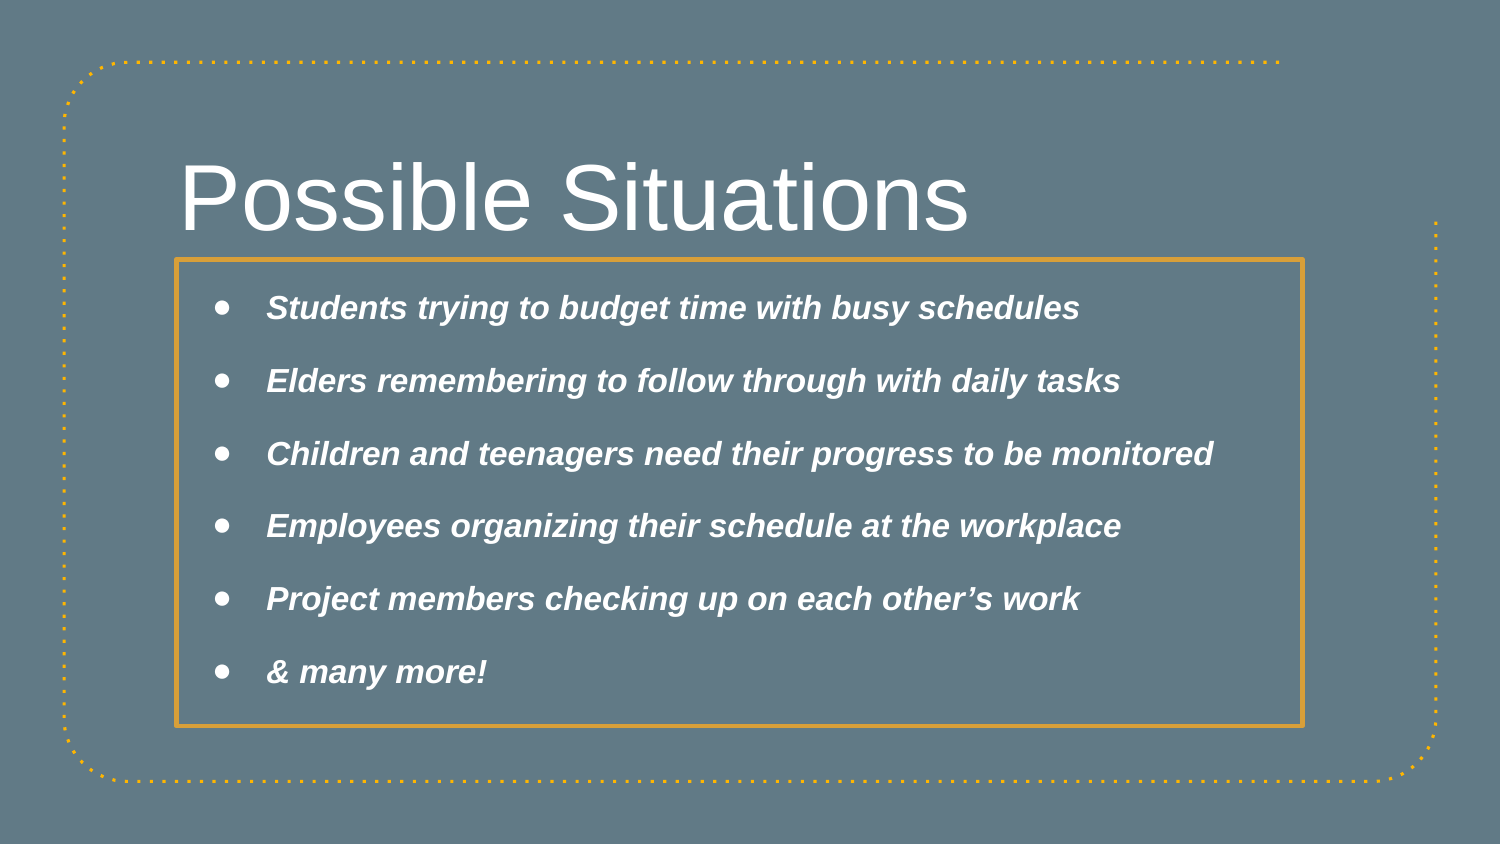

# Possible Situations
Students trying to budget time with busy schedules
Elders remembering to follow through with daily tasks
Children and teenagers need their progress to be monitored
Employees organizing their schedule at the workplace
Project members checking up on each other’s work
& many more!